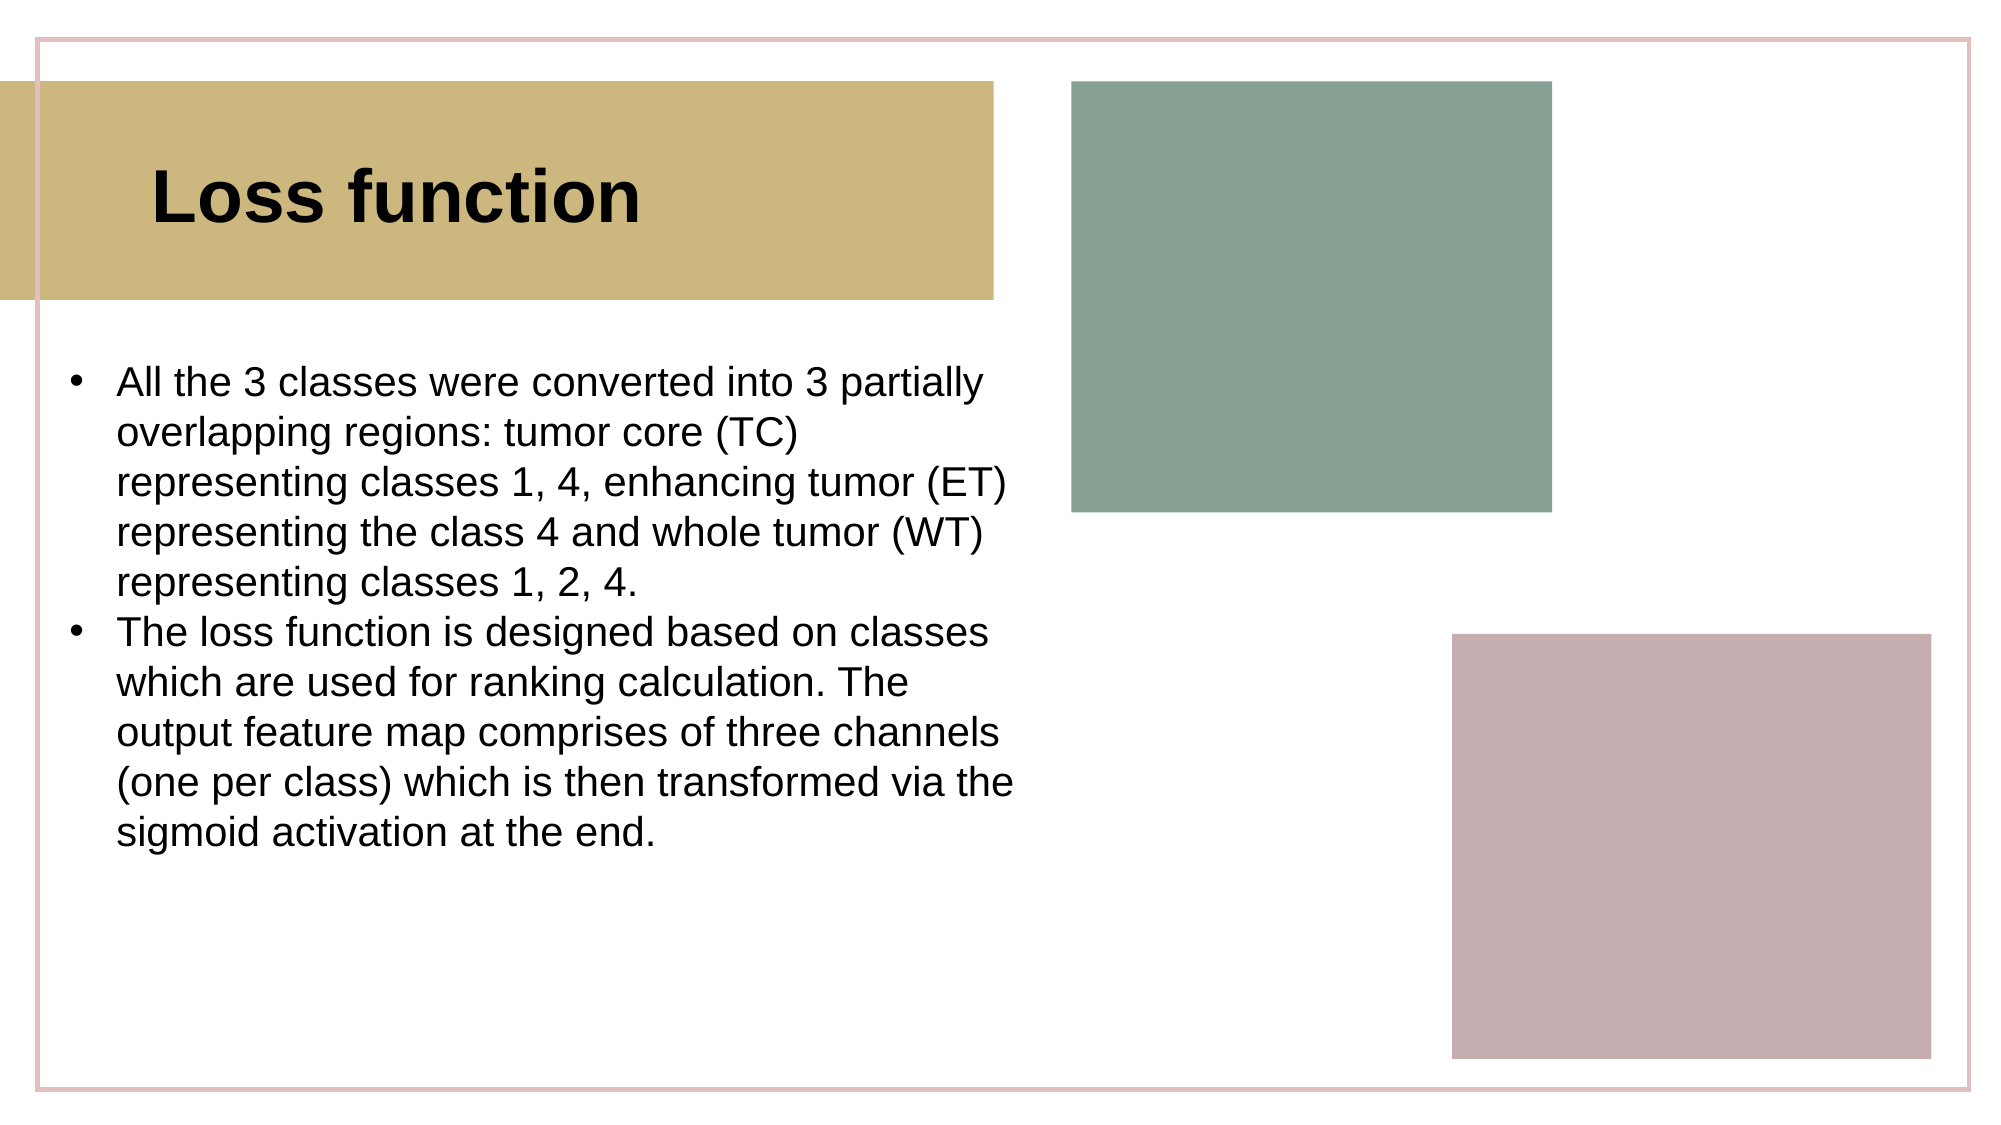

# Loss function
All the 3 classes were converted into 3 partially overlapping regions: tumor core (TC) representing classes 1, 4, enhancing tumor (ET) representing the class 4 and whole tumor (WT) representing classes 1, 2, 4.
The loss function is designed based on classes which are used for ranking calculation. The output feature map comprises of three channels (one per class) which is then transformed via the sigmoid activation at the end.